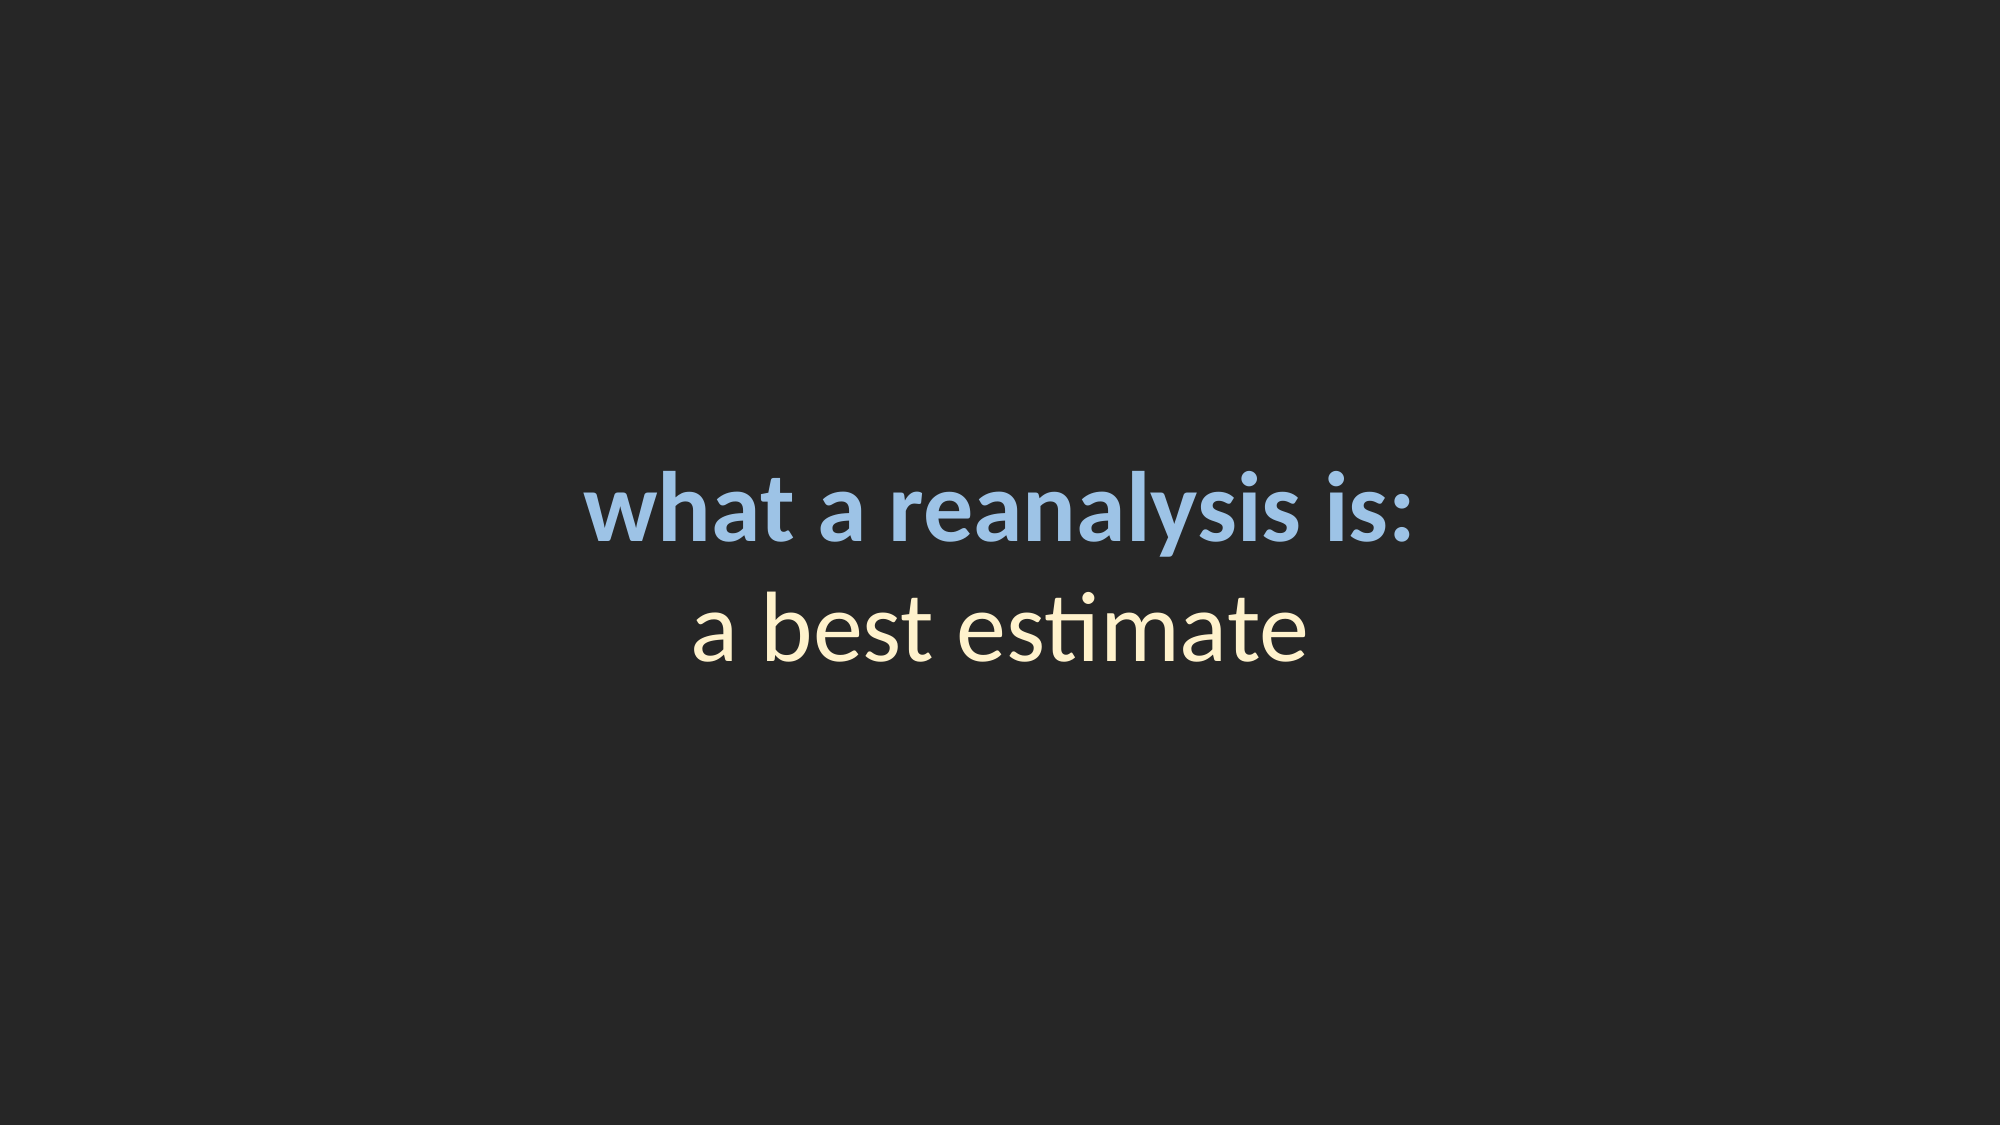

what a reanalysis is:
a best estimate